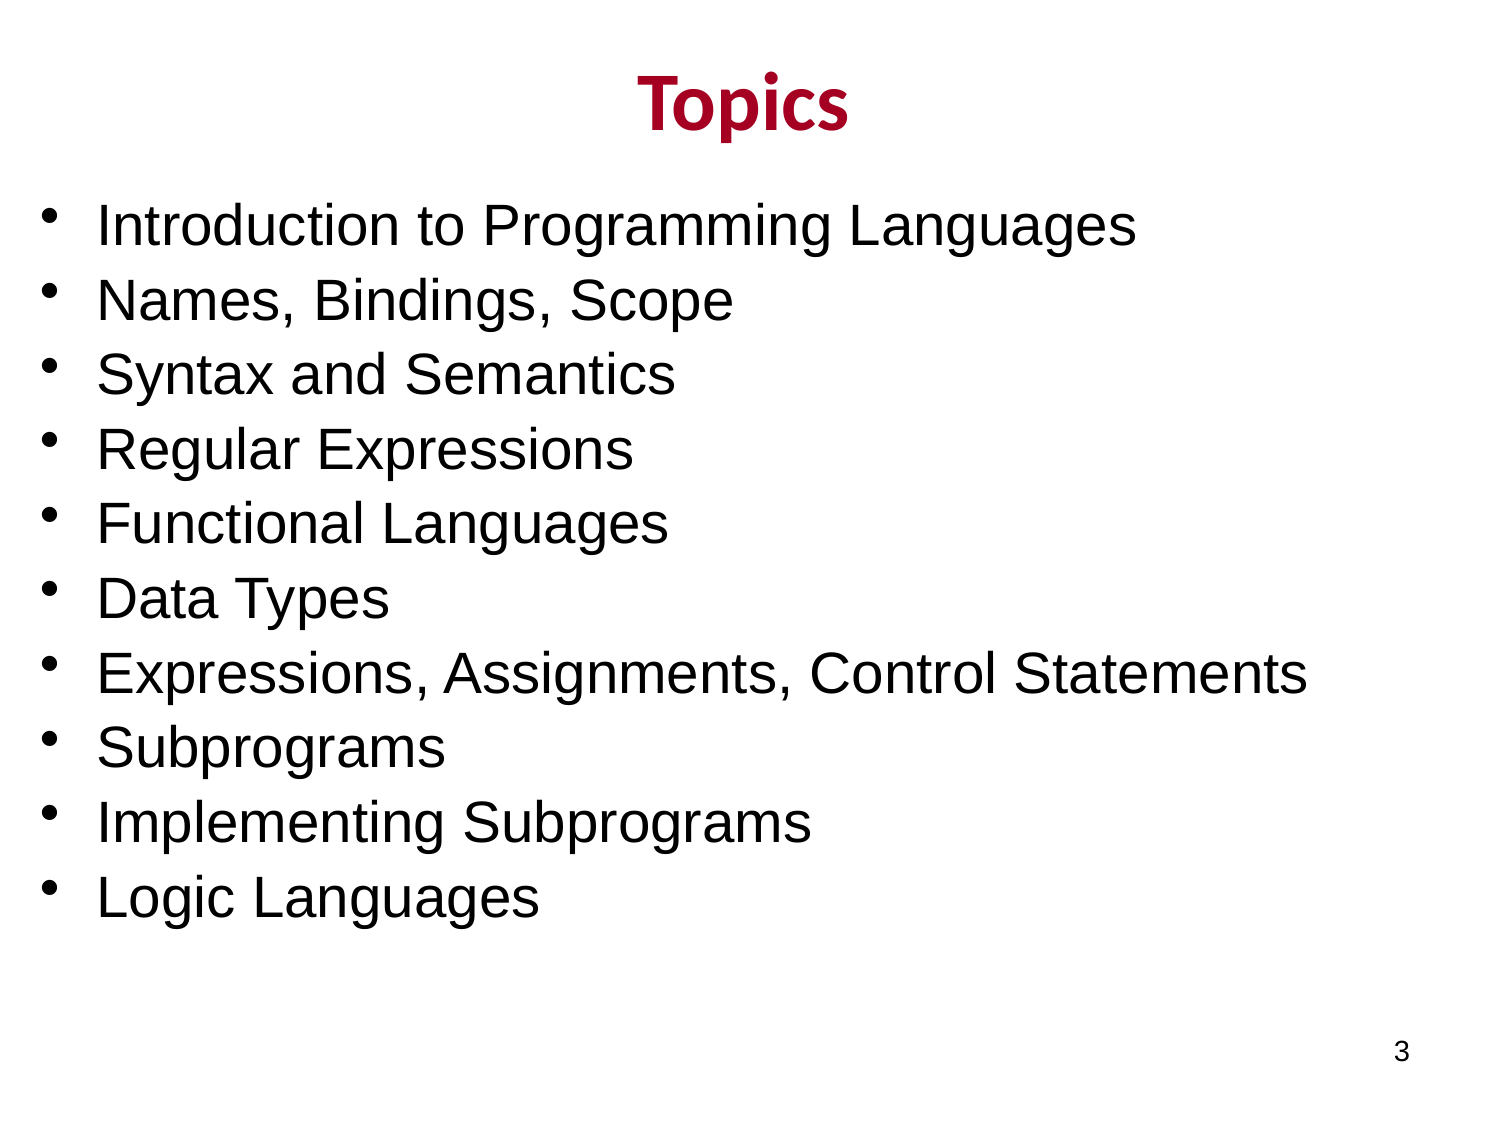

# Topics
Introduction to Programming Languages
Names, Bindings, Scope
Syntax and Semantics
Regular Expressions
Functional Languages
Data Types
Expressions, Assignments, Control Statements
Subprograms
Implementing Subprograms
Logic Languages
3